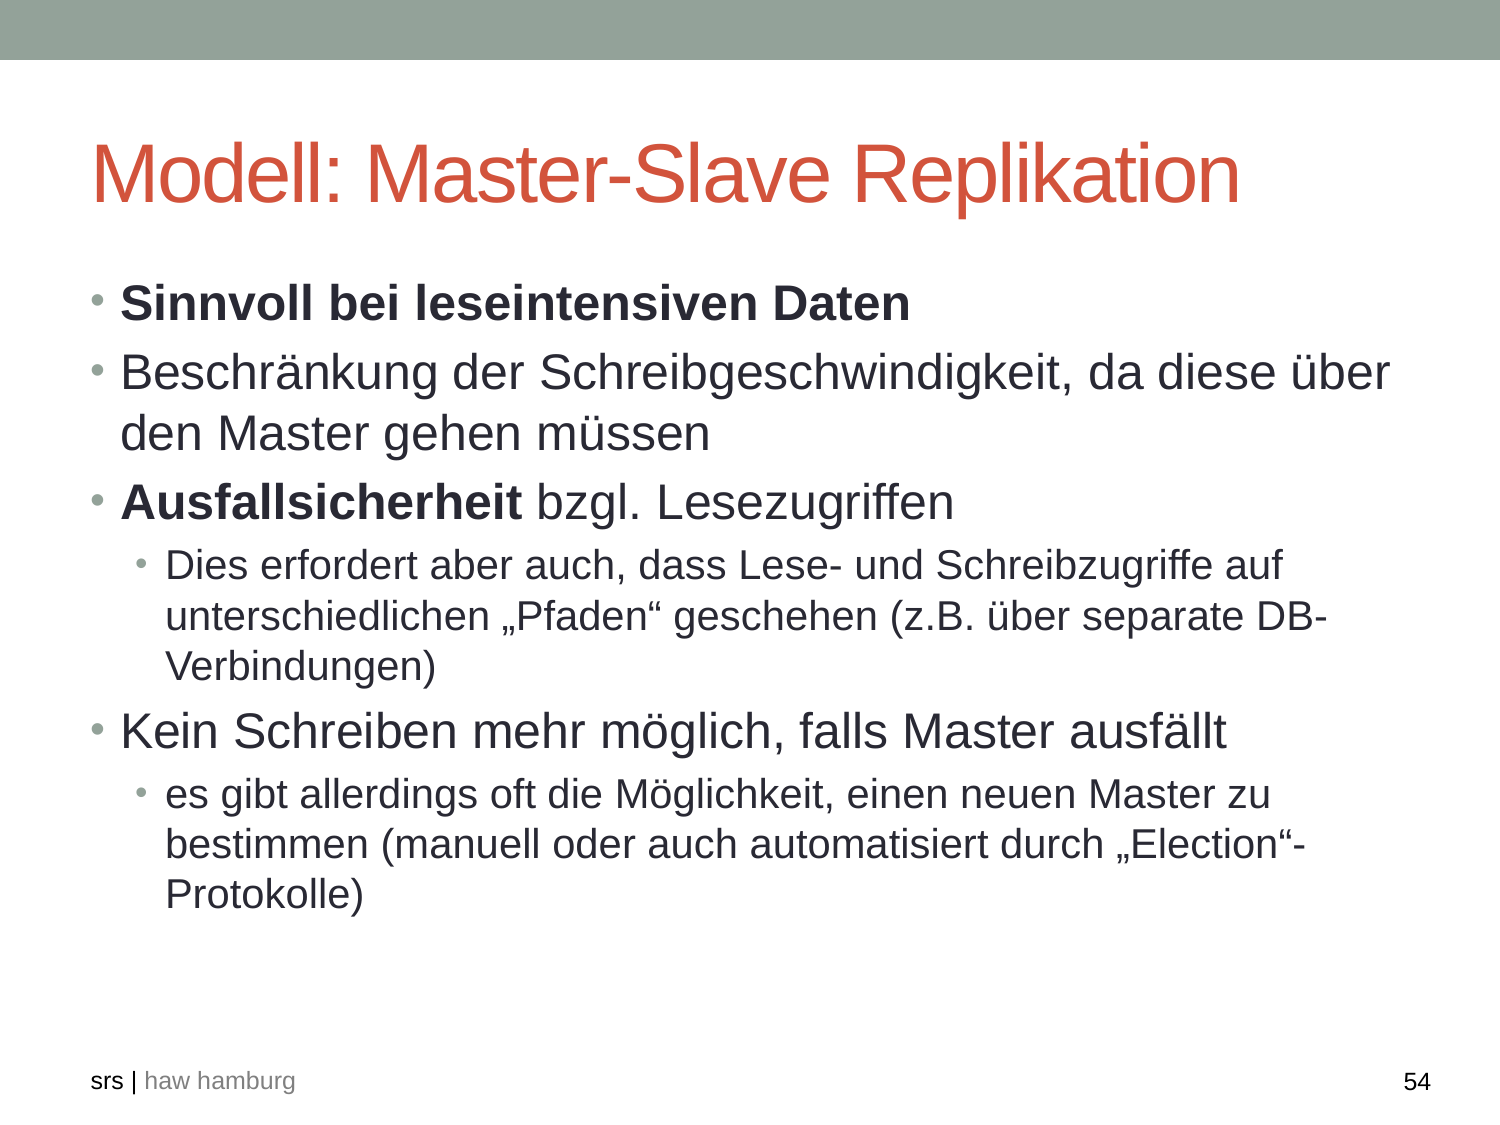

# Modell: Master-Slave Replikation
Sinnvoll bei leseintensiven Daten
Beschränkung der Schreibgeschwindigkeit, da diese über den Master gehen müssen
Ausfallsicherheit bzgl. Lesezugriffen
Dies erfordert aber auch, dass Lese- und Schreibzugriffe auf unterschiedlichen „Pfaden“ geschehen (z.B. über separate DB-Verbindungen)
Kein Schreiben mehr möglich, falls Master ausfällt
es gibt allerdings oft die Möglichkeit, einen neuen Master zu bestimmen (manuell oder auch automatisiert durch „Election“-Protokolle)